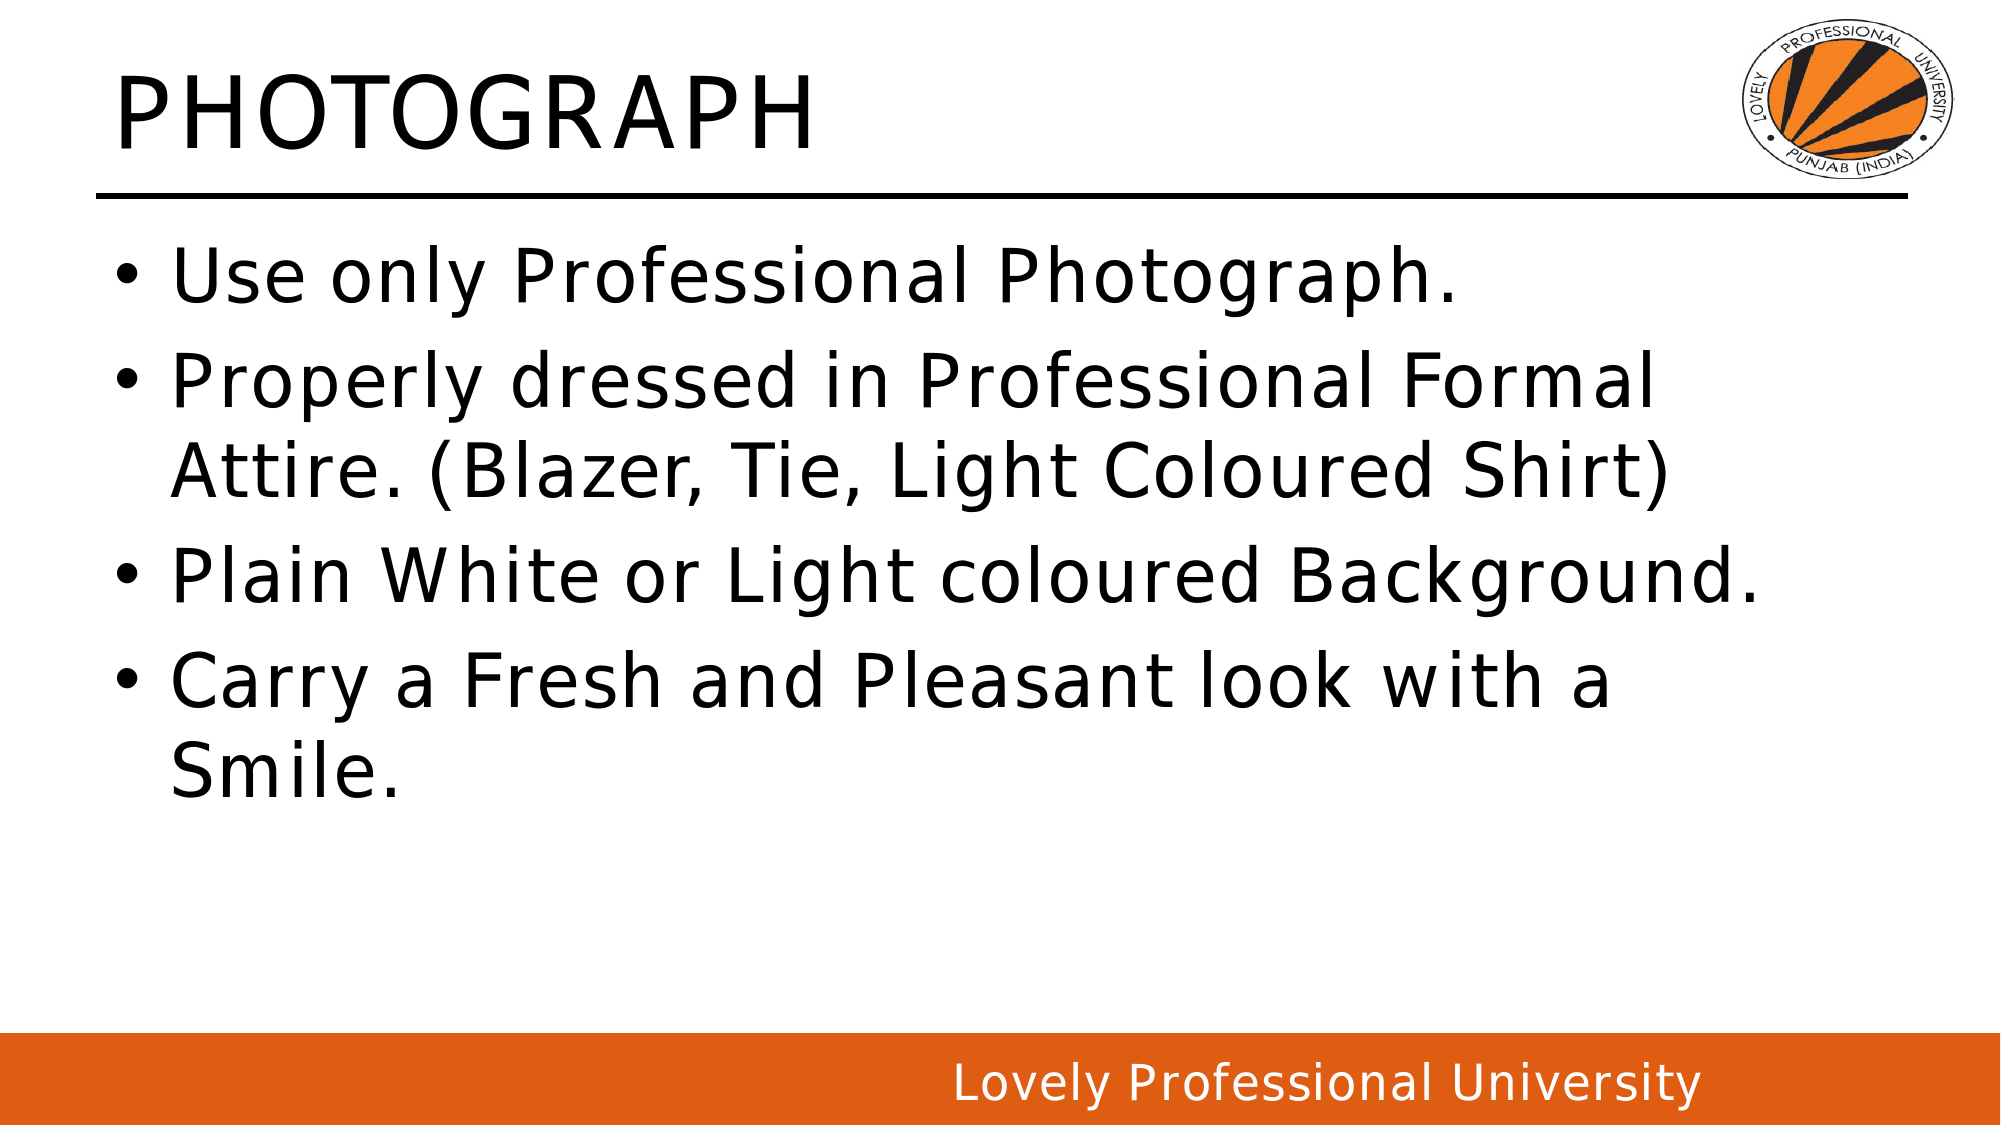

# PHOTOGRAPH
Use only Professional Photograph.
Properly dressed in Professional Formal Attire. (Blazer, Tie, Light Coloured Shirt)
Plain White or Light coloured Background.
Carry a Fresh and Pleasant look with a Smile.